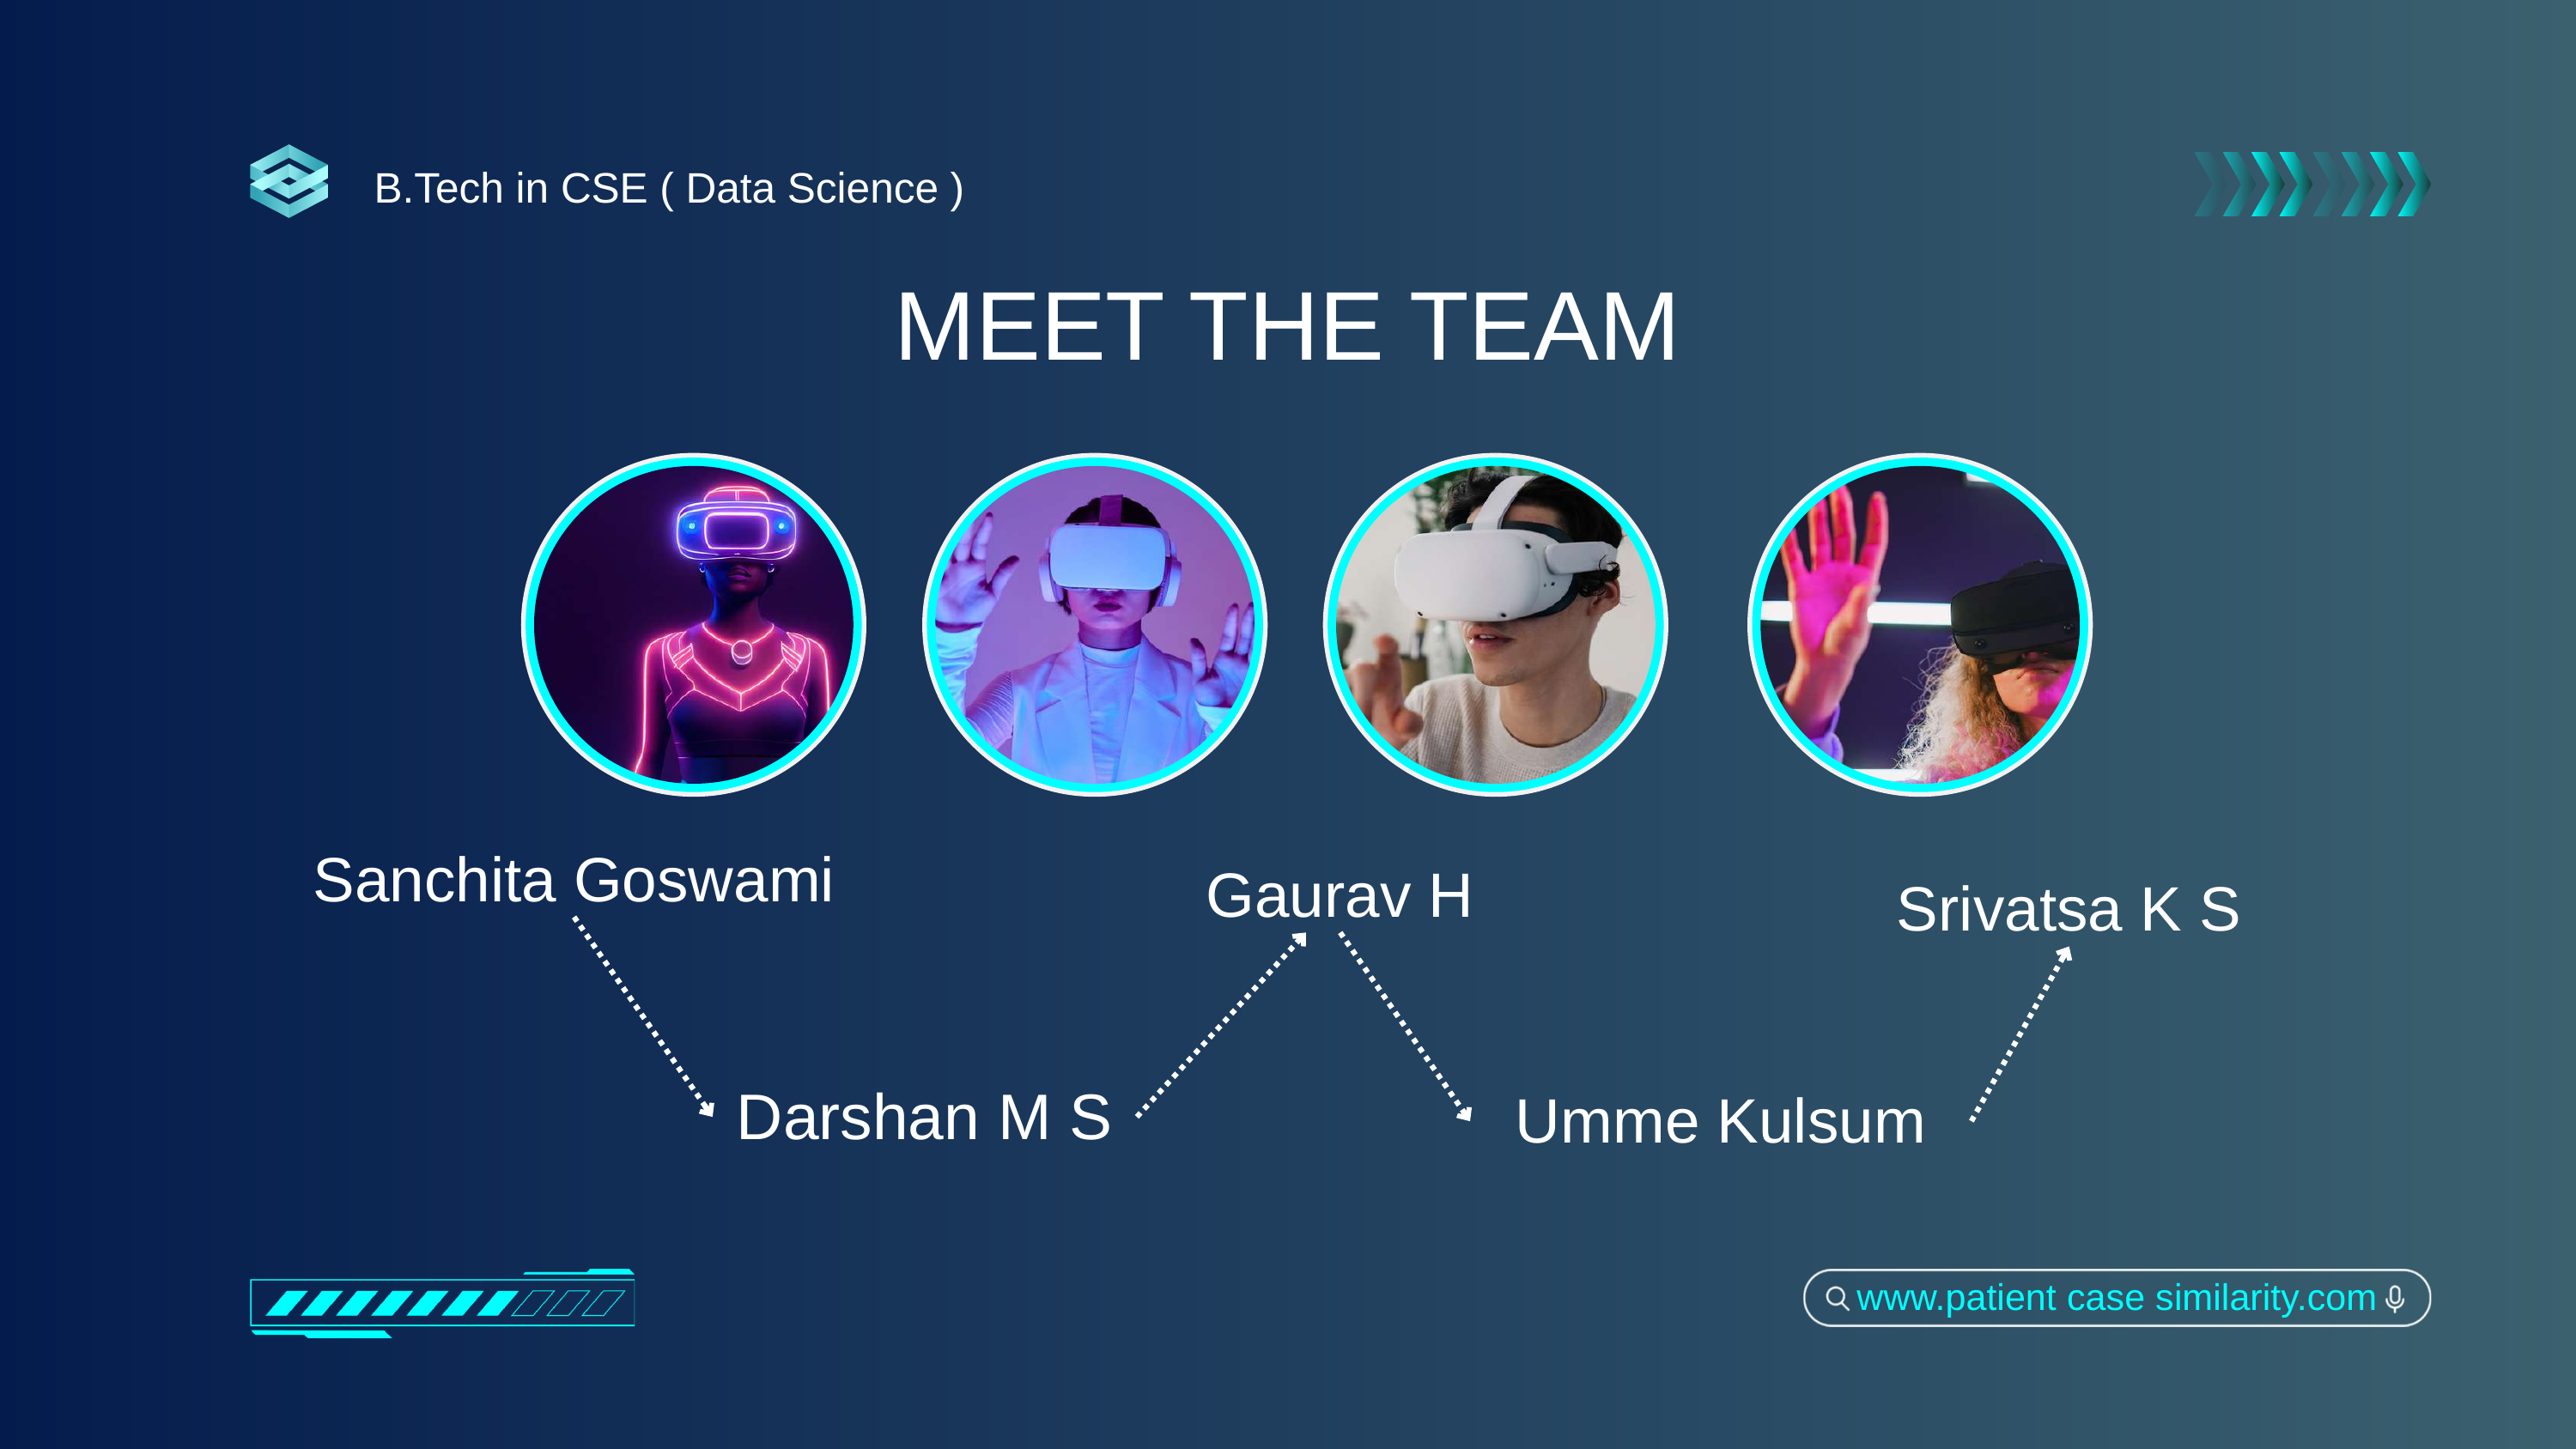

B.Tech in CSE ( Data Science )
MEET THE TEAM

Sanchita Goswami
Gaurav H
Srivatsa K S

Darshan M S
Umme Kulsum

www.patient case similarity.com